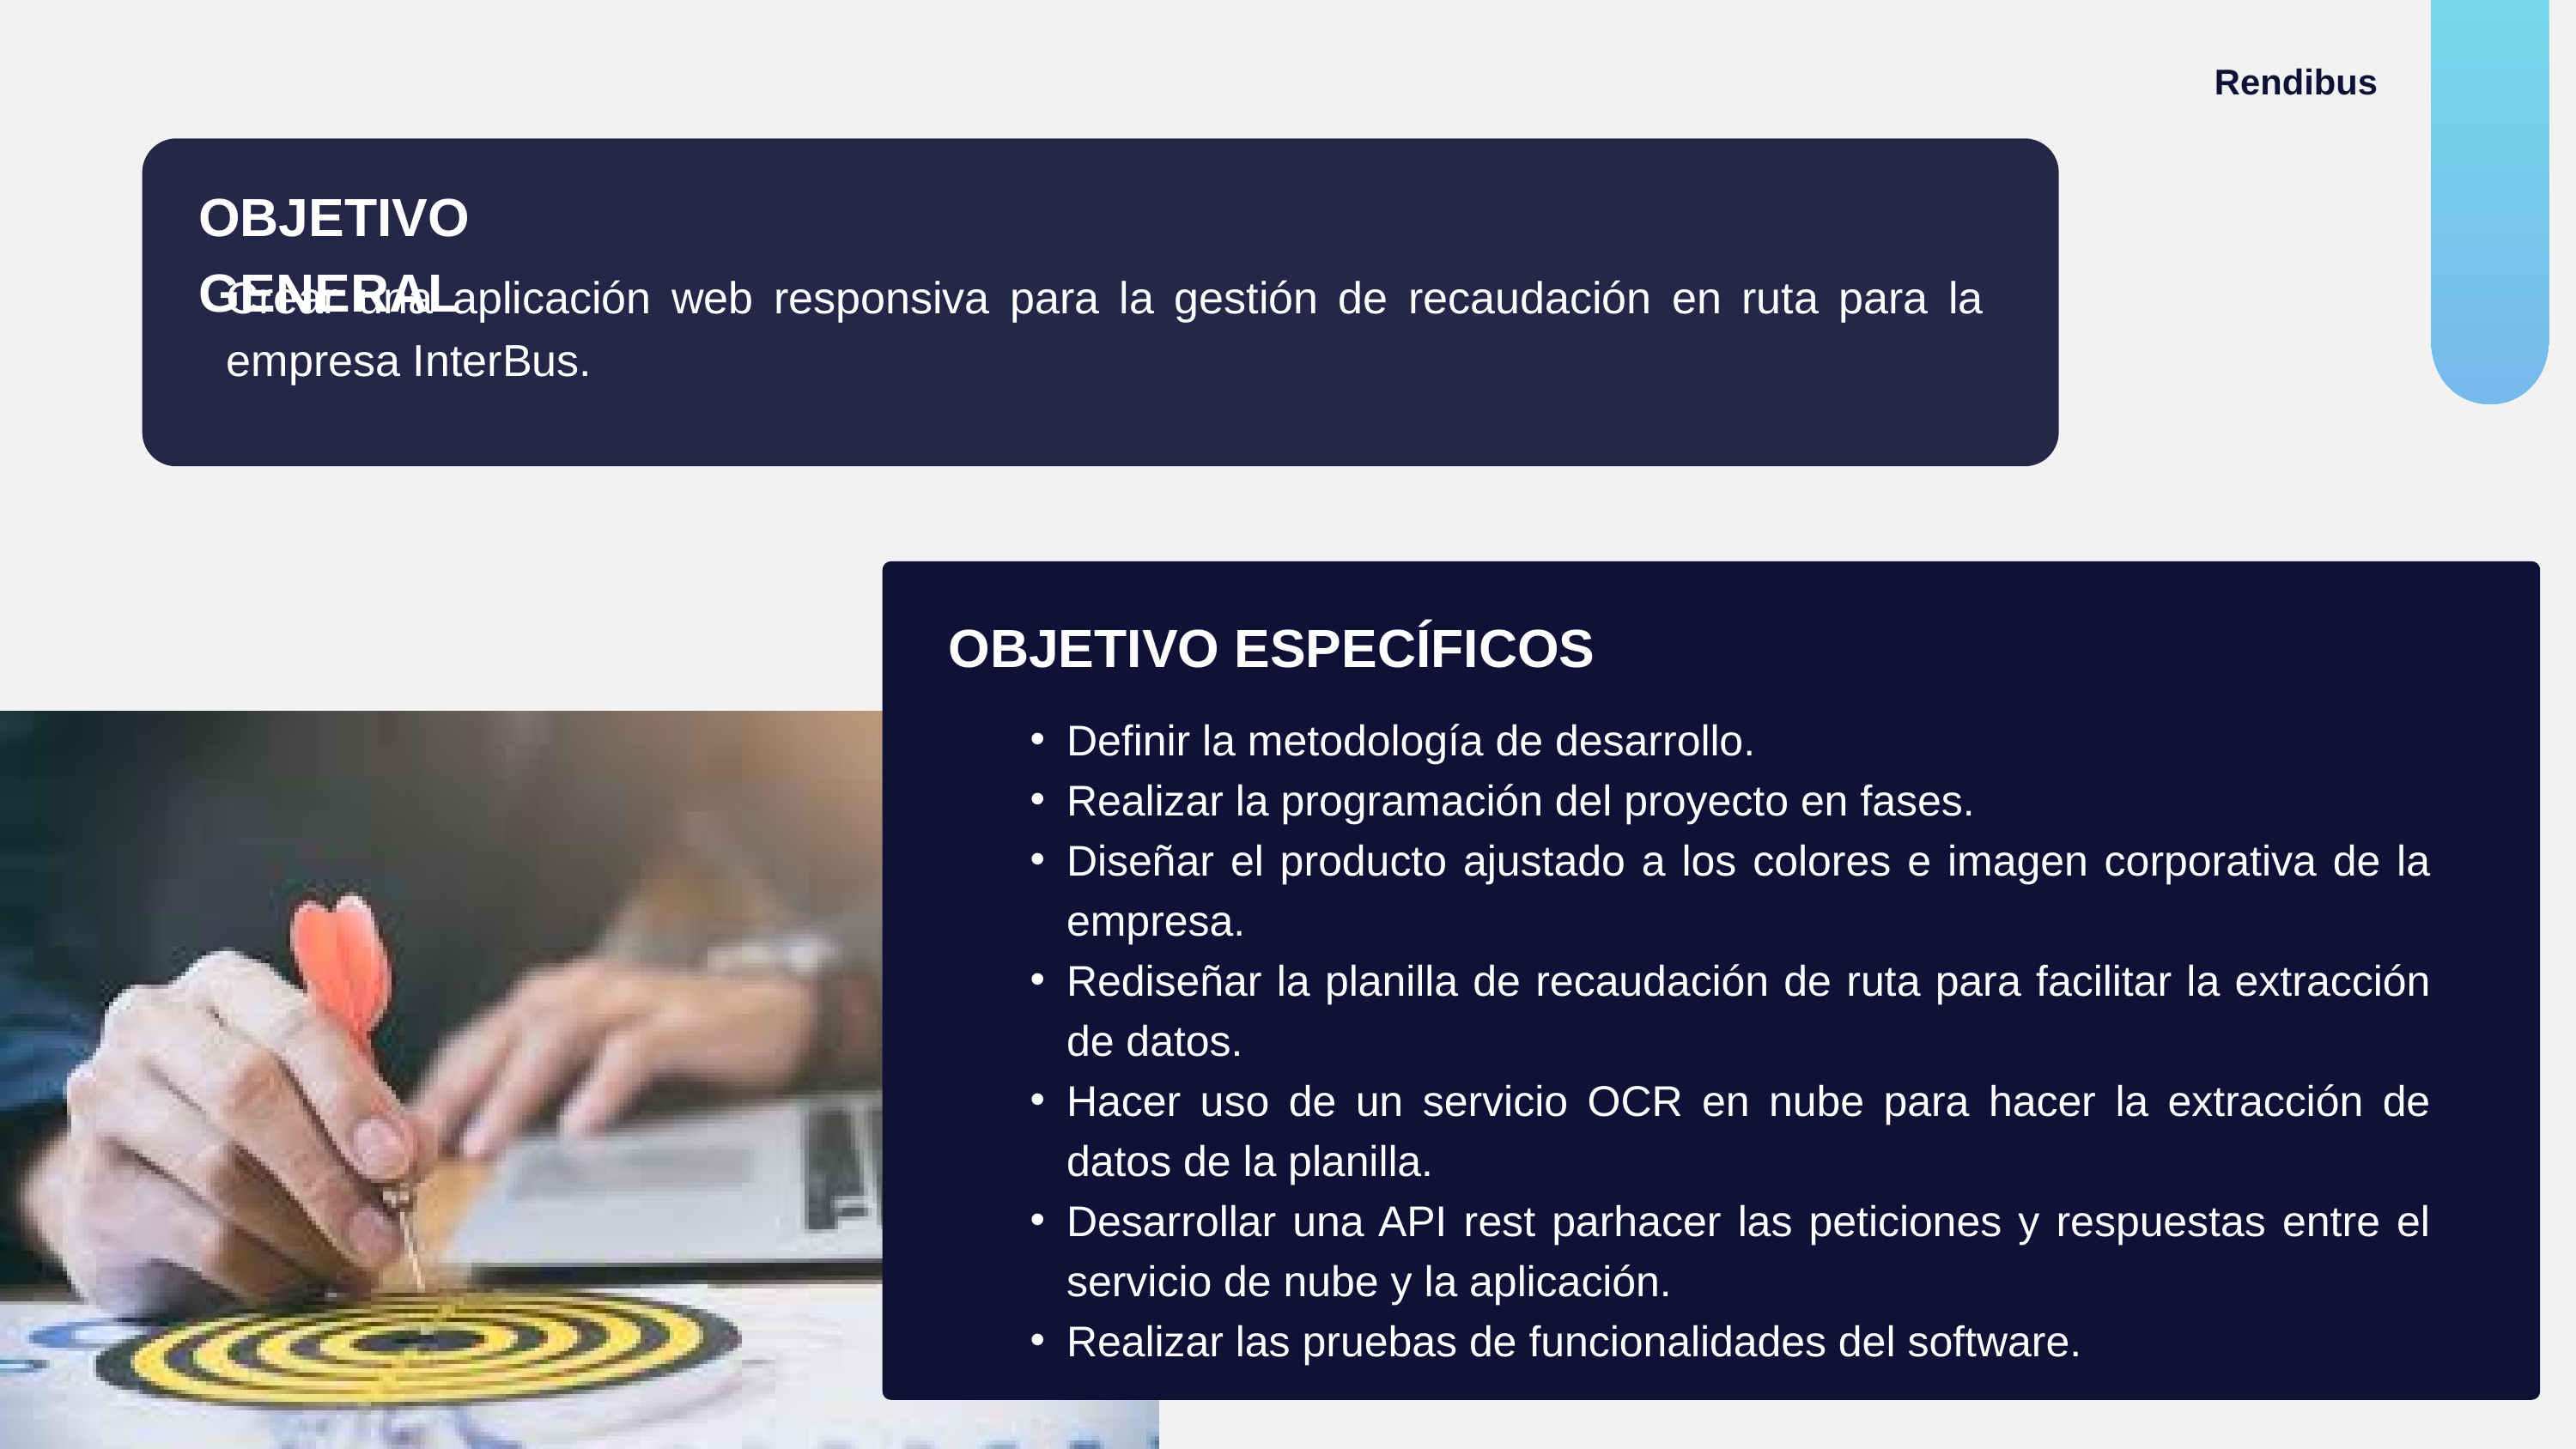

Rendibus
OBJETIVO GENERAL
Crear una aplicación web responsiva para la gestión de recaudación en ruta para la empresa InterBus.

OBJETIVO ESPECÍFICOS
Definir la metodología de desarrollo.
Realizar la programación del proyecto en fases.
Diseñar el producto ajustado a los colores e imagen corporativa de la empresa.
Rediseñar la planilla de recaudación de ruta para facilitar la extracción de datos.
Hacer uso de un servicio OCR en nube para hacer la extracción de datos de la planilla.
Desarrollar una API rest parhacer las peticiones y respuestas entre el servicio de nube y la aplicación.
Realizar las pruebas de funcionalidades del software.